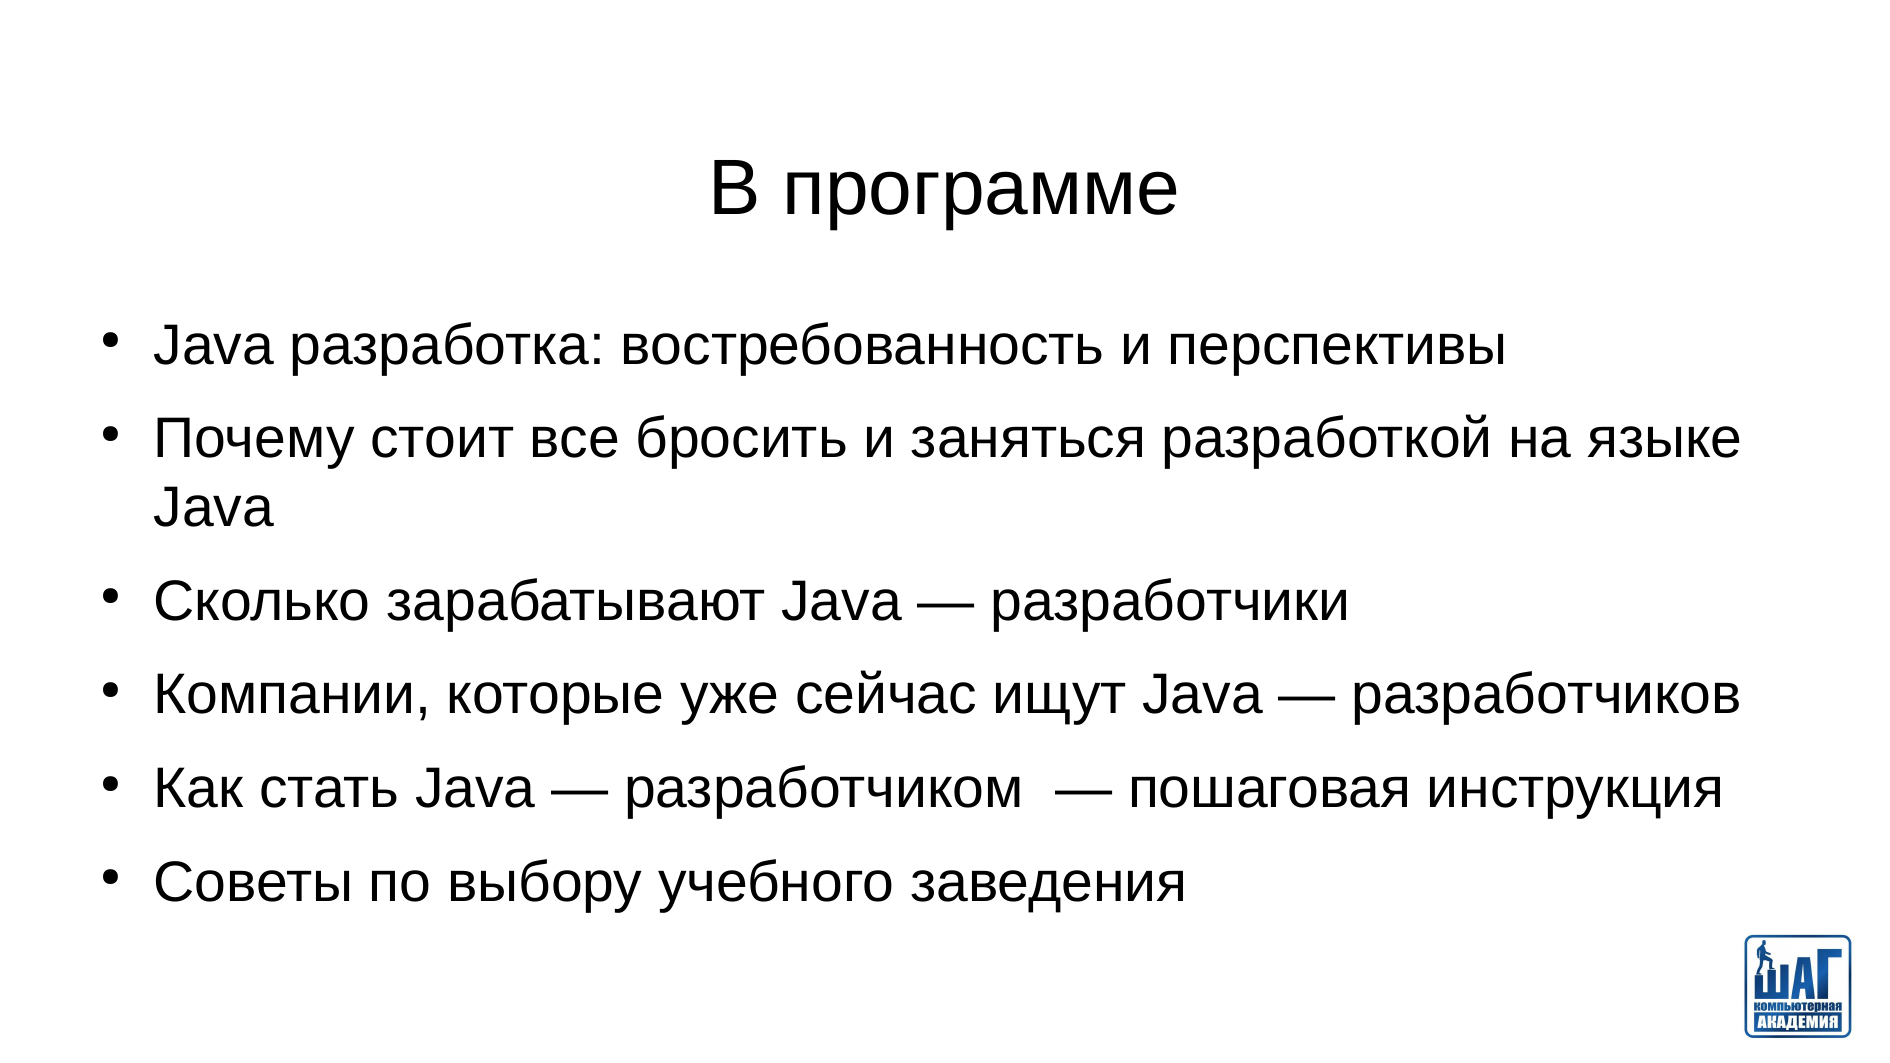

# В программе
Java разработка: востребованность и перспективы
Почему стоит все бросить и заняться разработкой на языке Java
Сколько зарабатывают Java — разработчики
Компании, которые уже сейчас ищут Java — разработчиков
Как стать Java — разработчиком  — пошаговая инструкция
Советы по выбору учебного заведения